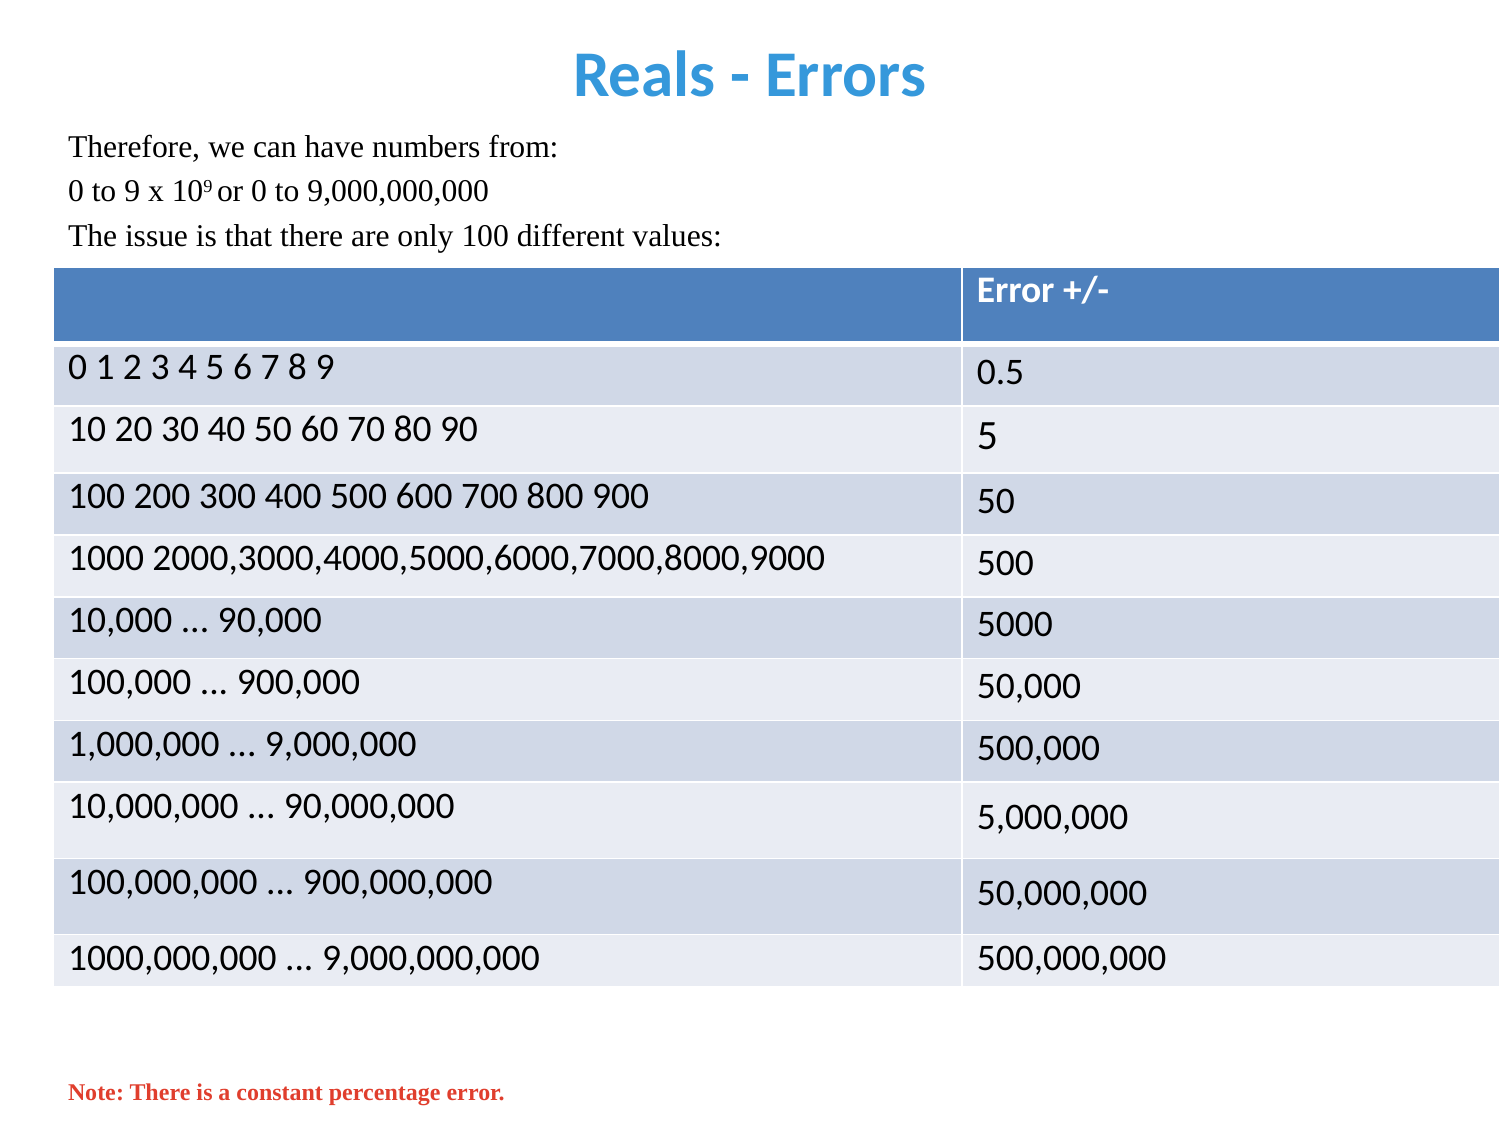

# Reals - Errors
Therefore, we can have numbers from:
0 to 9 x 109 or 0 to 9,000,000,000
The issue is that there are only 100 different values:

Note: There is a constant percentage error.

|  | Error +/- |
| --- | --- |
| 0 1 2 3 4 5 6 7 8 9 | 0.5 |
| 10 20 30 40 50 60 70 80 90 | 5 |
| 100 200 300 400 500 600 700 800 900 | 50 |
| 1000 2000,3000,4000,5000,6000,7000,8000,9000 | 500 |
| 10,000 ... 90,000 | 5000 |
| 100,000 ... 900,000 | 50,000 |
| 1,000,000 ... 9,000,000 | 500,000 |
| 10,000,000 ... 90,000,000 | 5,000,000 |
| 100,000,000 ... 900,000,000 | 50,000,000 |
| 1000,000,000 ... 9,000,000,000 | 500,000,000 |